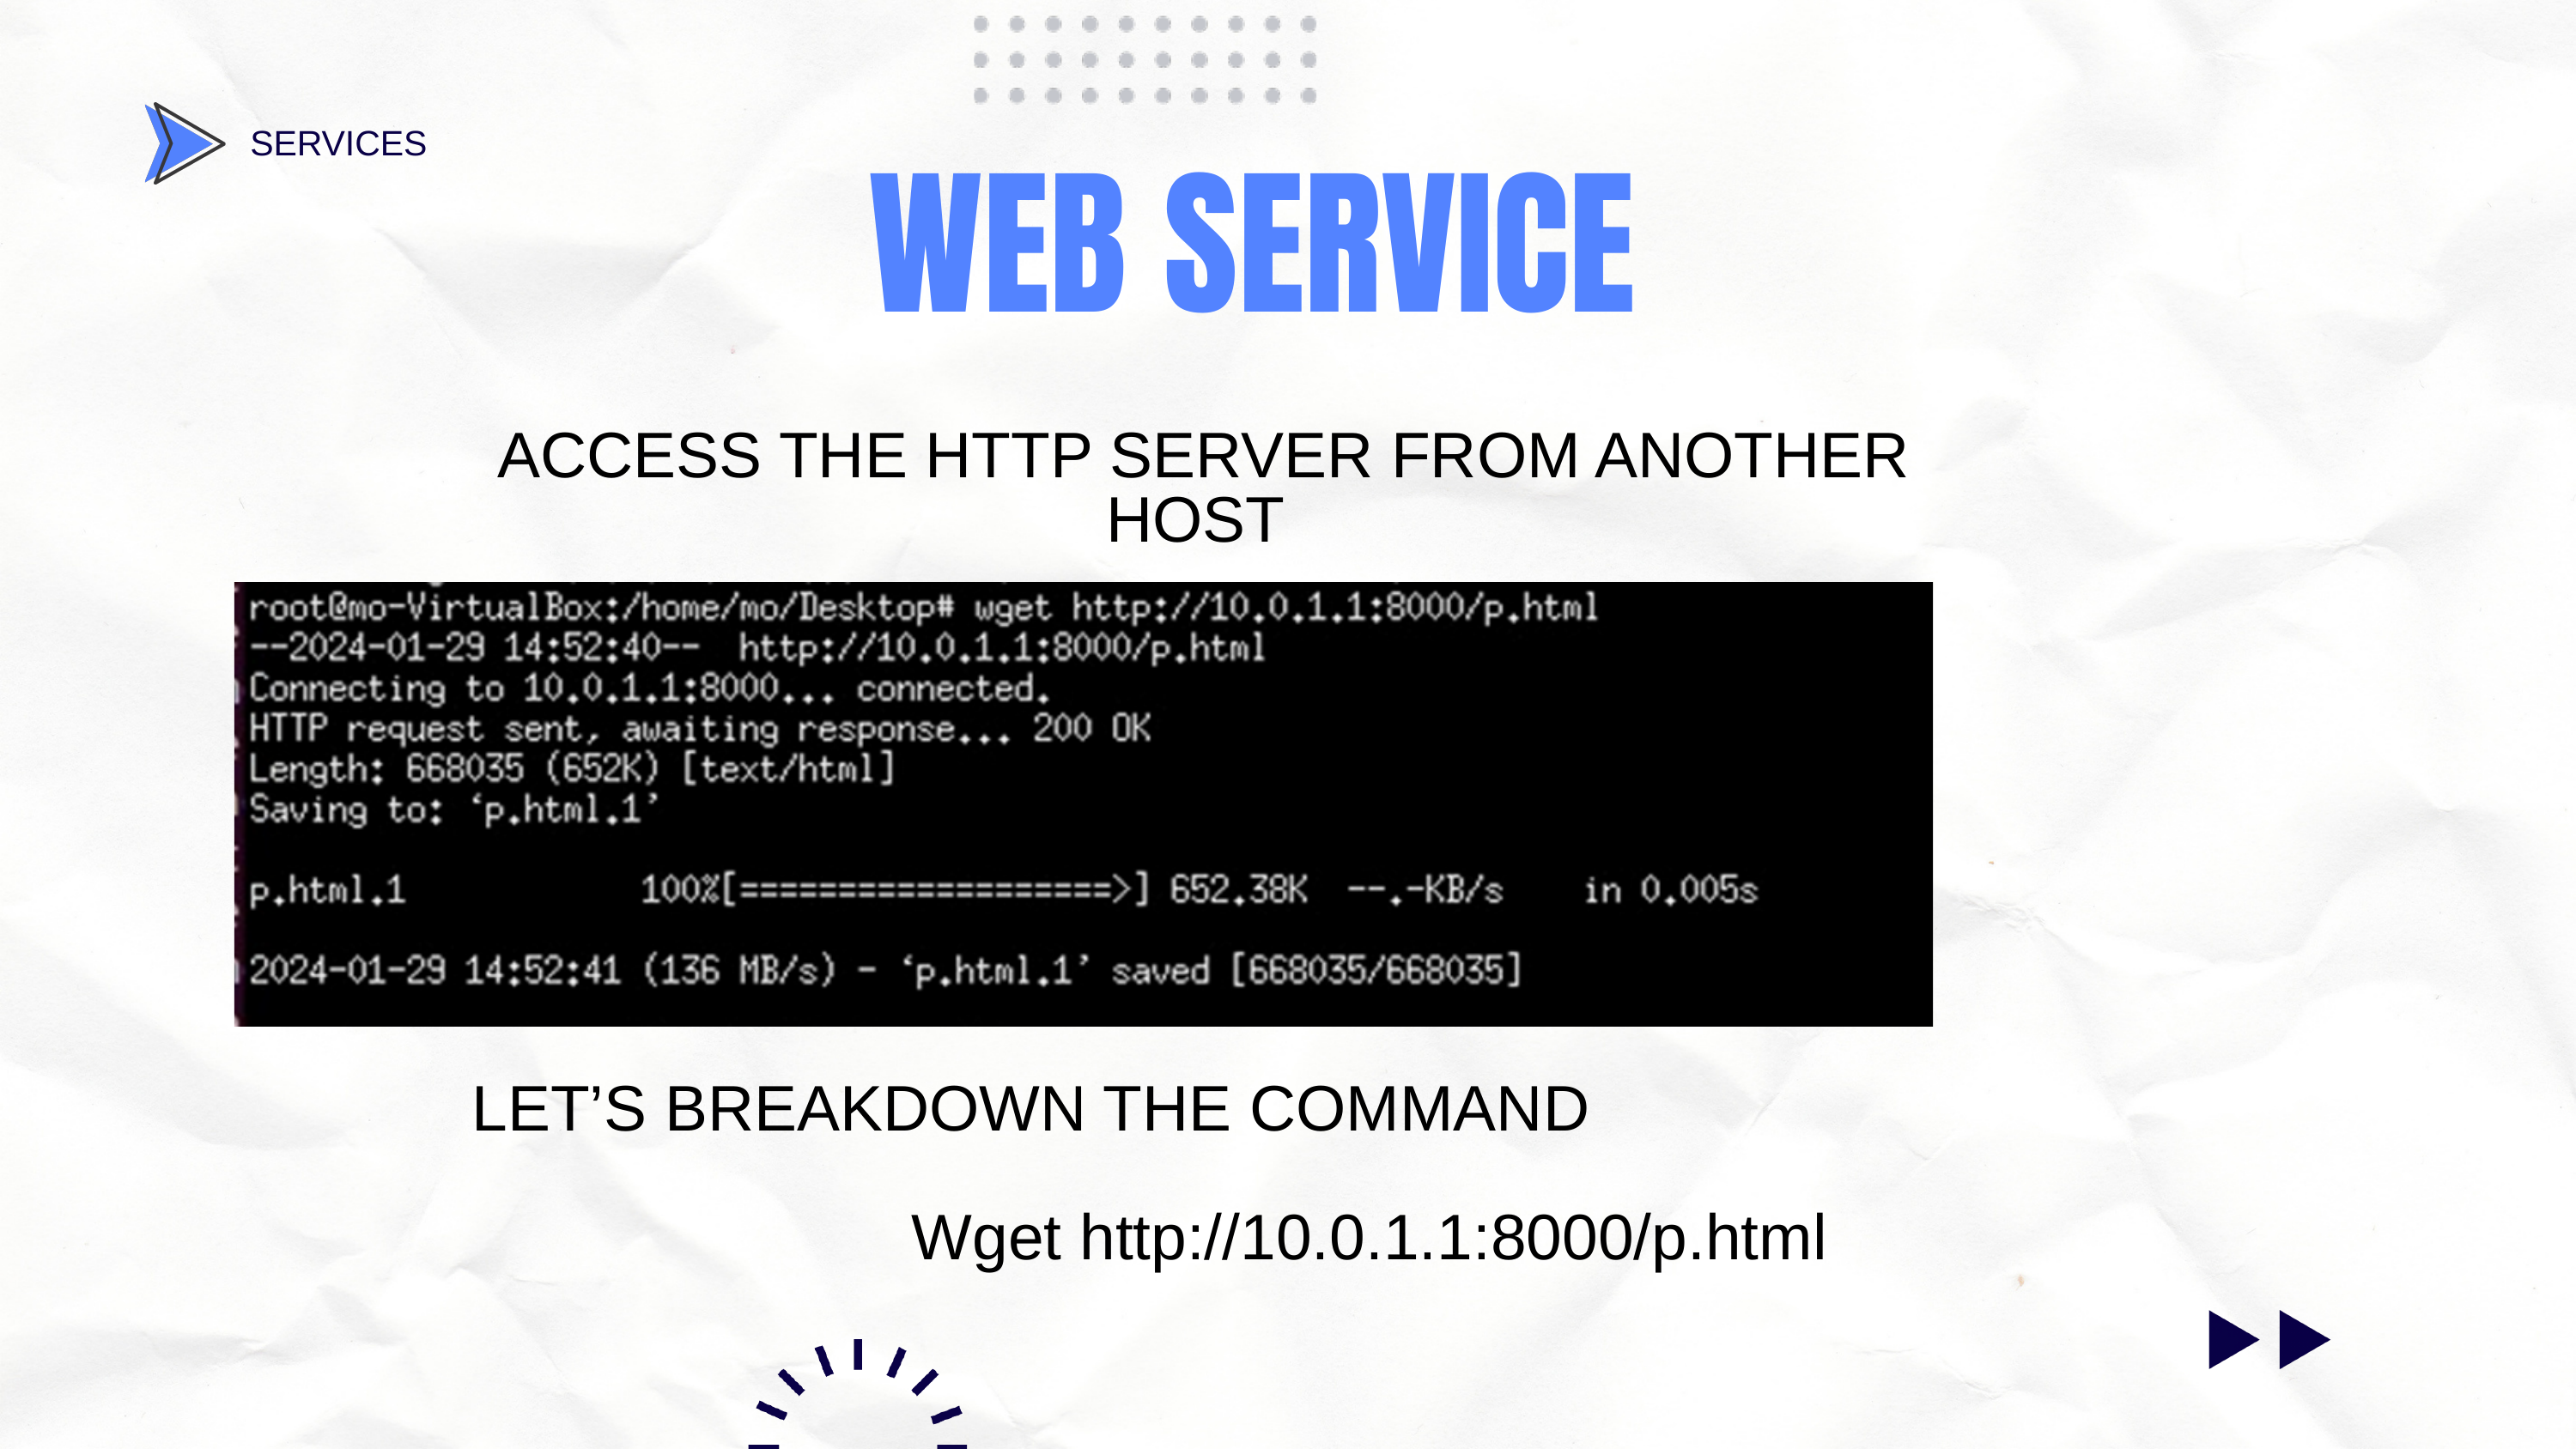

SERVICES
WEB SERVICE
ACCESS THE HTTP SERVER FROM ANOTHER HOST

LET’S BREAKDOWN THE COMMAND

                                      Wget http://10.0.1.1:8000/p.html